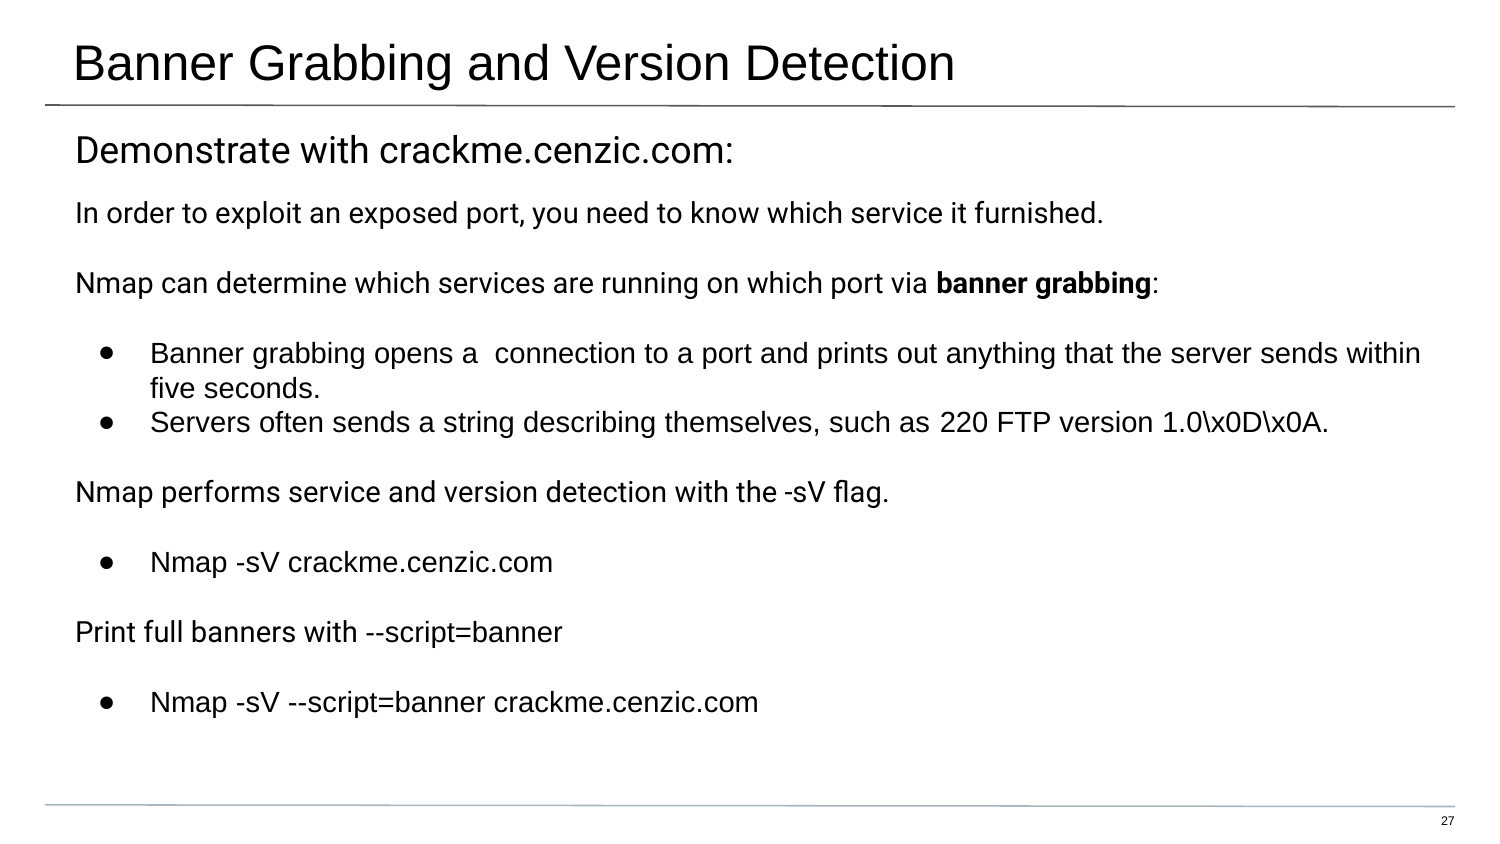

# Banner Grabbing and Version Detection
Demonstrate with crackme.cenzic.com:
In order to exploit an exposed port, you need to know which service it furnished.

Nmap can determine which services are running on which port via banner grabbing:

Banner grabbing opens a  connection to a port and prints out anything that the server sends within five seconds.
Servers often sends a string describing themselves, such as 220 FTP version 1.0\x0D\x0A.

Nmap performs service and version detection with the -sV flag.

Nmap -sV crackme.cenzic.com

Print full banners with --script=banner

Nmap -sV --script=banner crackme.cenzic.com

27